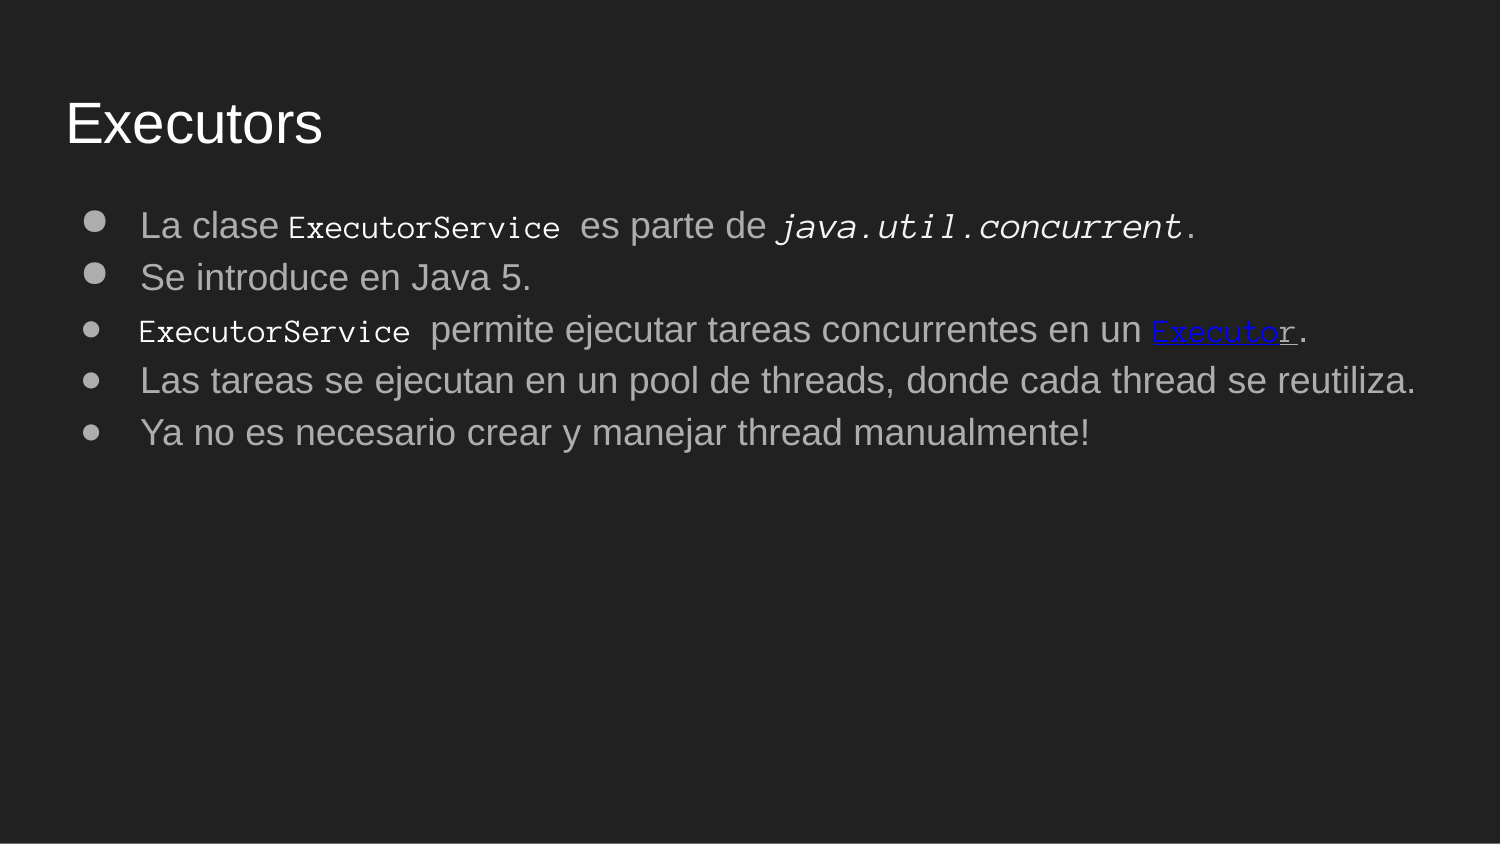

# Executors
La clase ExecutorService es parte de java.util.concurrent.
Se introduce en Java 5.
ExecutorService permite ejecutar tareas concurrentes en un Executor.
Las tareas se ejecutan en un pool de threads, donde cada thread se reutiliza.
Ya no es necesario crear y manejar thread manualmente!